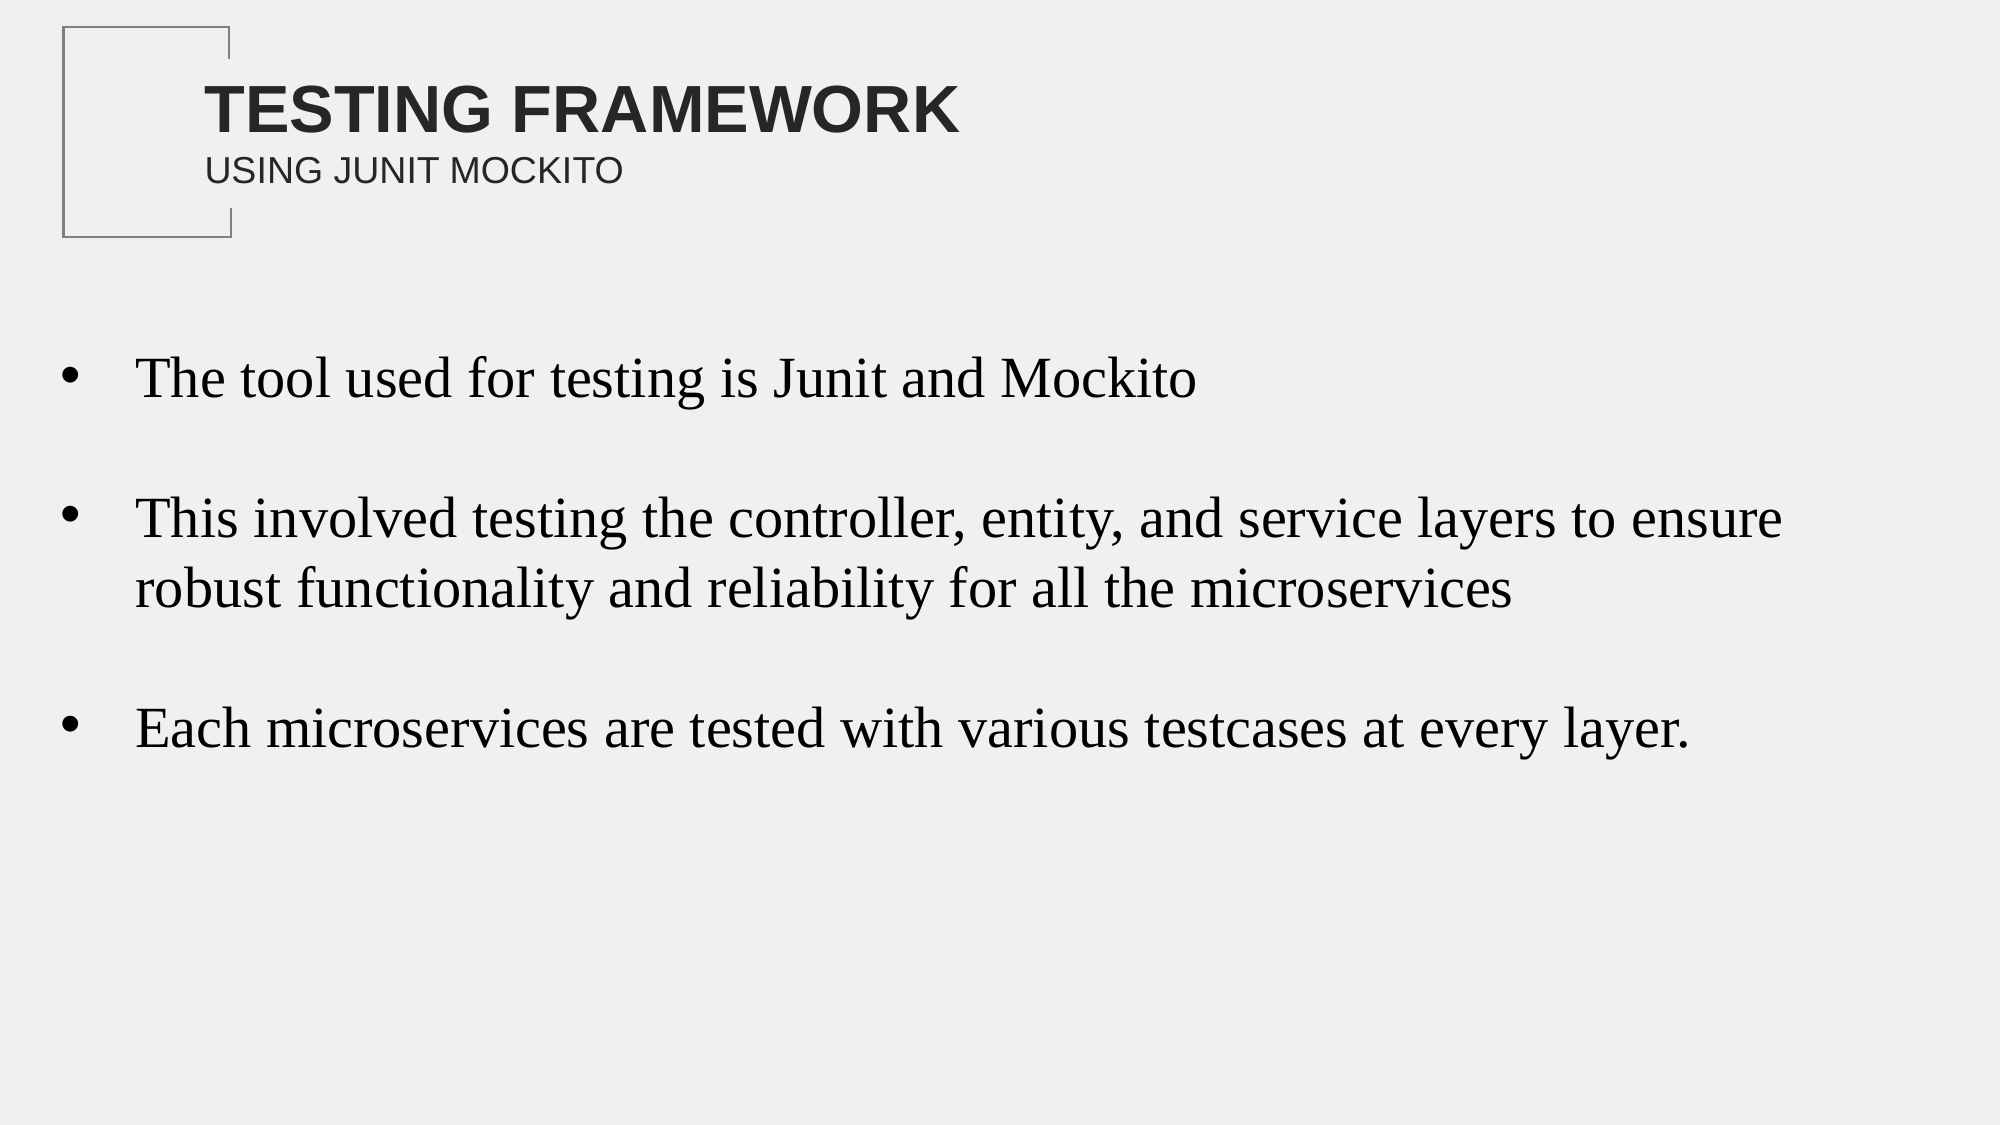

TESTING FRAMEWORK
USING JUNIT MOCKITO
The tool used for testing is Junit and Mockito

This involved testing the controller, entity, and service layers to ensure robust functionality and reliability for all the microservices

Each microservices are tested with various testcases at every layer.